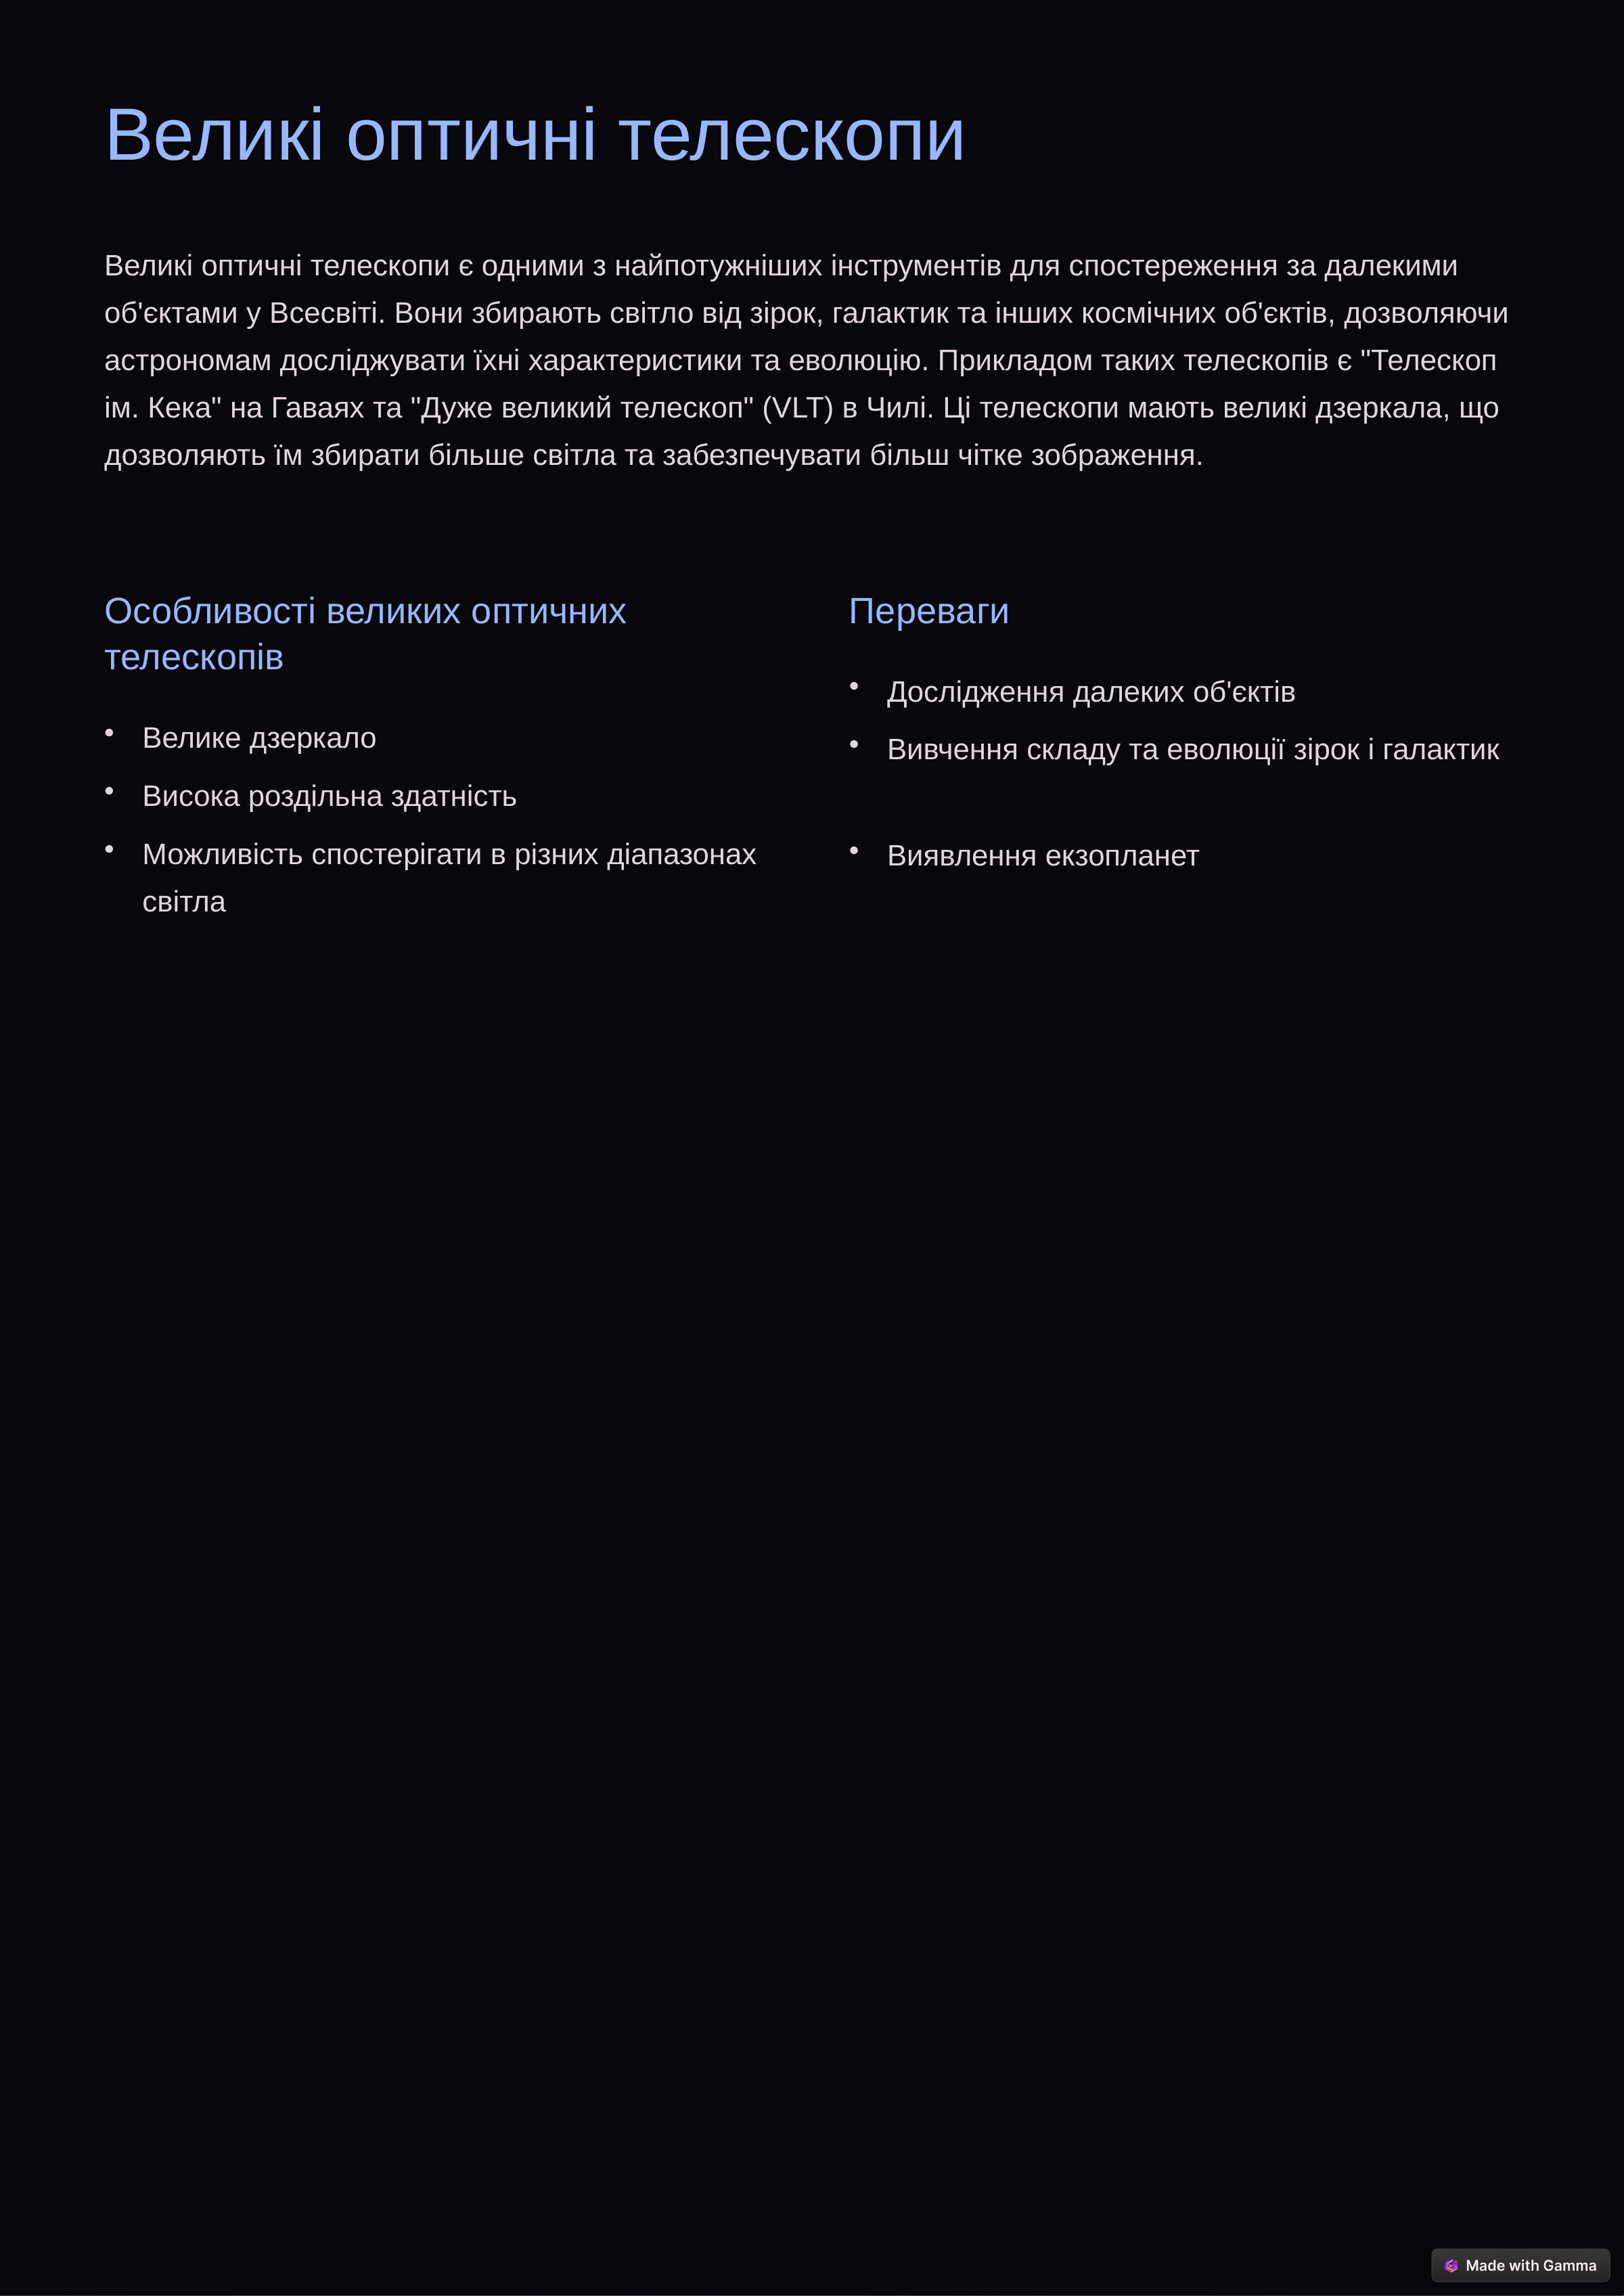

Великі оптичні телескопи
Великі оптичні телескопи є одними з найпотужніших інструментів для спостереження за далекими об'єктами у Всесвіті. Вони збирають світло від зірок, галактик та інших космічних об'єктів, дозволяючи астрономам досліджувати їхні характеристики та еволюцію. Прикладом таких телескопів є "Телескоп ім. Кека" на Гаваях та "Дуже великий телескоп" (VLT) в Чилі. Ці телескопи мають великі дзеркала, що дозволяють їм збирати більше світла та забезпечувати більш чітке зображення.
Особливості великих оптичних телескопів
Переваги
Дослідження далеких об'єктів
Велике дзеркало
Вивчення складу та еволюції зірок і галактик
Висока роздільна здатність
Можливість спостерігати в різних діапазонах світла
Виявлення екзопланет